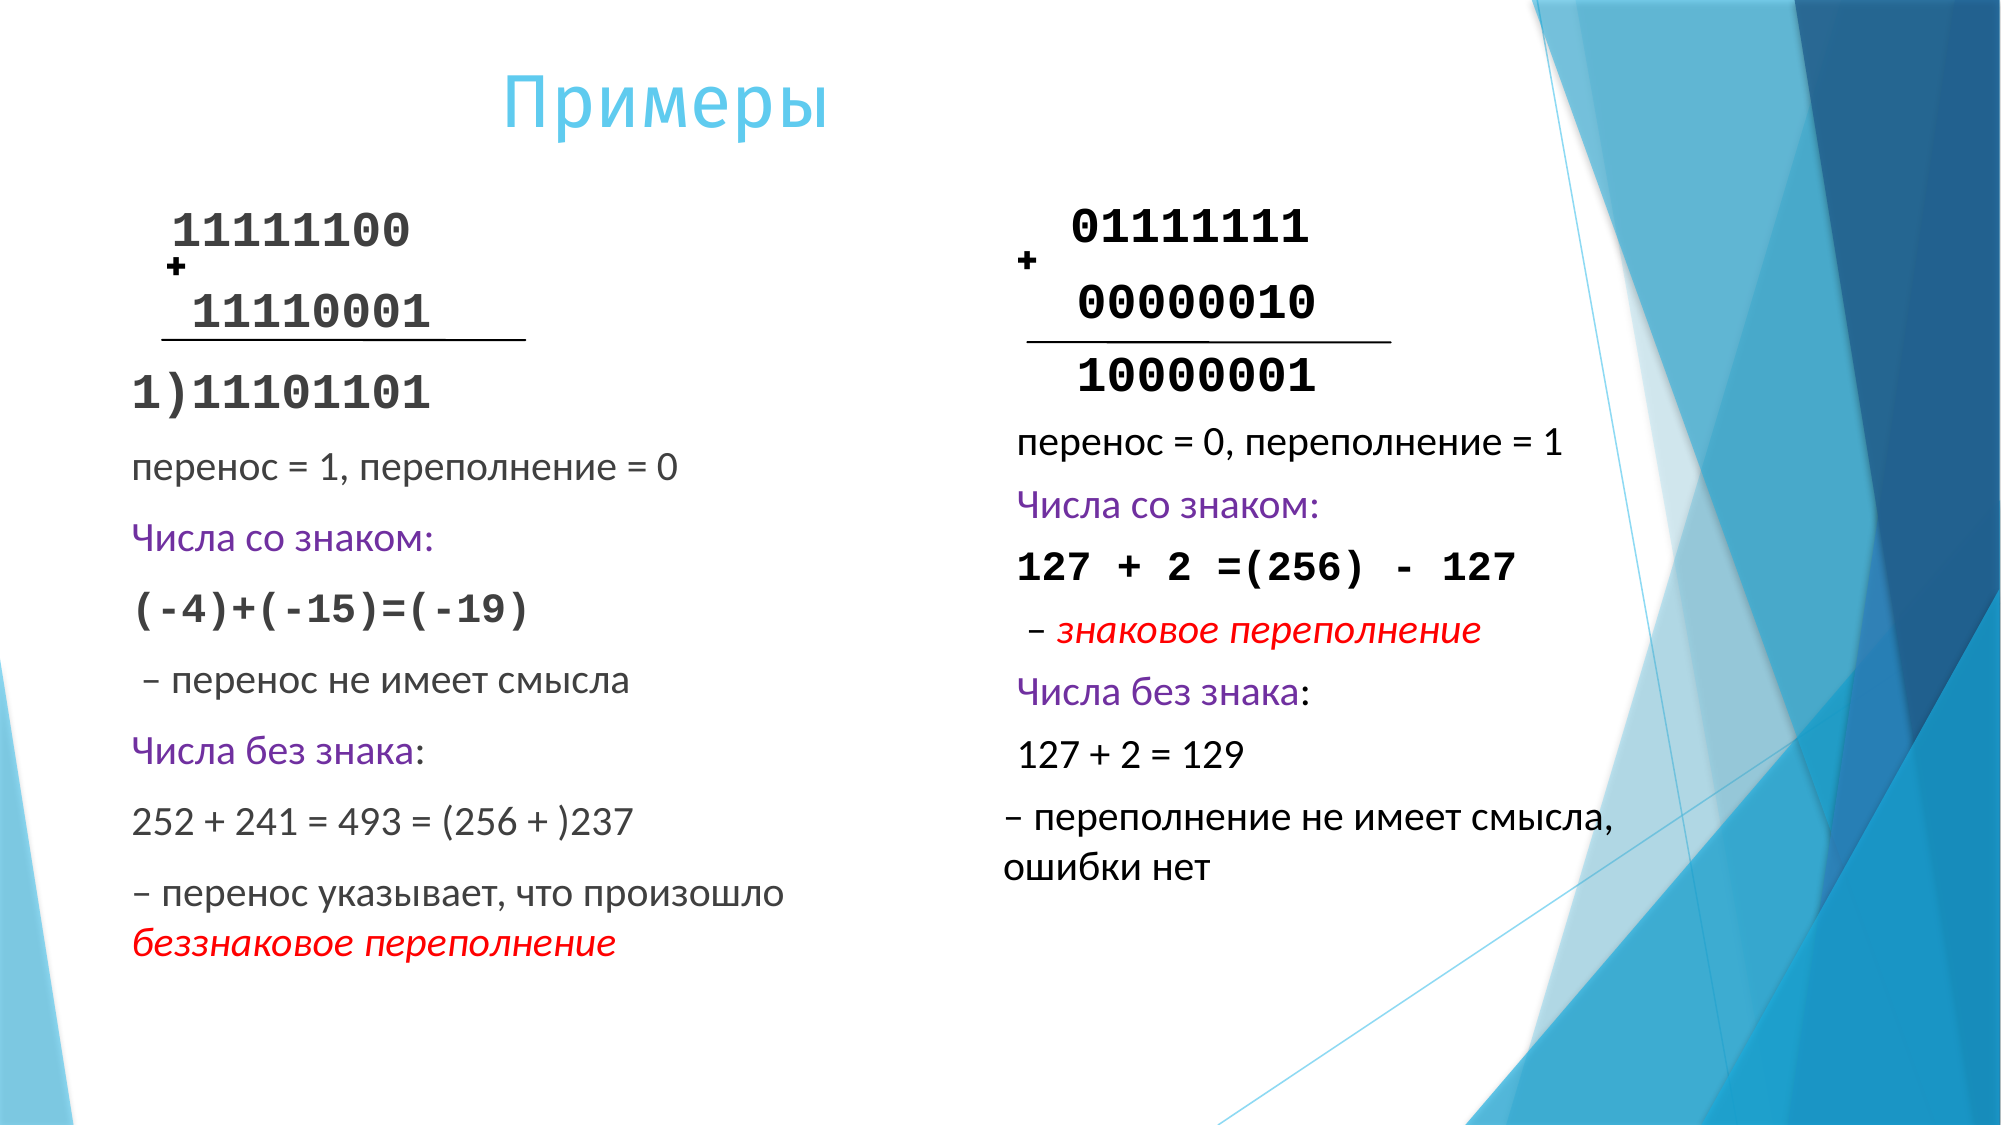

# Примеры
   01111111
  00000010
  10000001
перенос = 0, переполнение = 1
Числа со знаком:
127 + 2 =(256) - 127
 – знаковое переполнение
Числа без знака:
127 + 2 = 129
– переполнение не имеет смысла, ошибки нет
    11111100
  11110001
1)11101101
перенос = 1, переполнение = 0
Числа со знаком:
(-4)+(-15)=(-19)
 – перенос не имеет смысла
Числа без знака:
252 + 241 = 493 = (256 + )237
– перенос указывает, что произошло беззнаковое переполнение
+
+